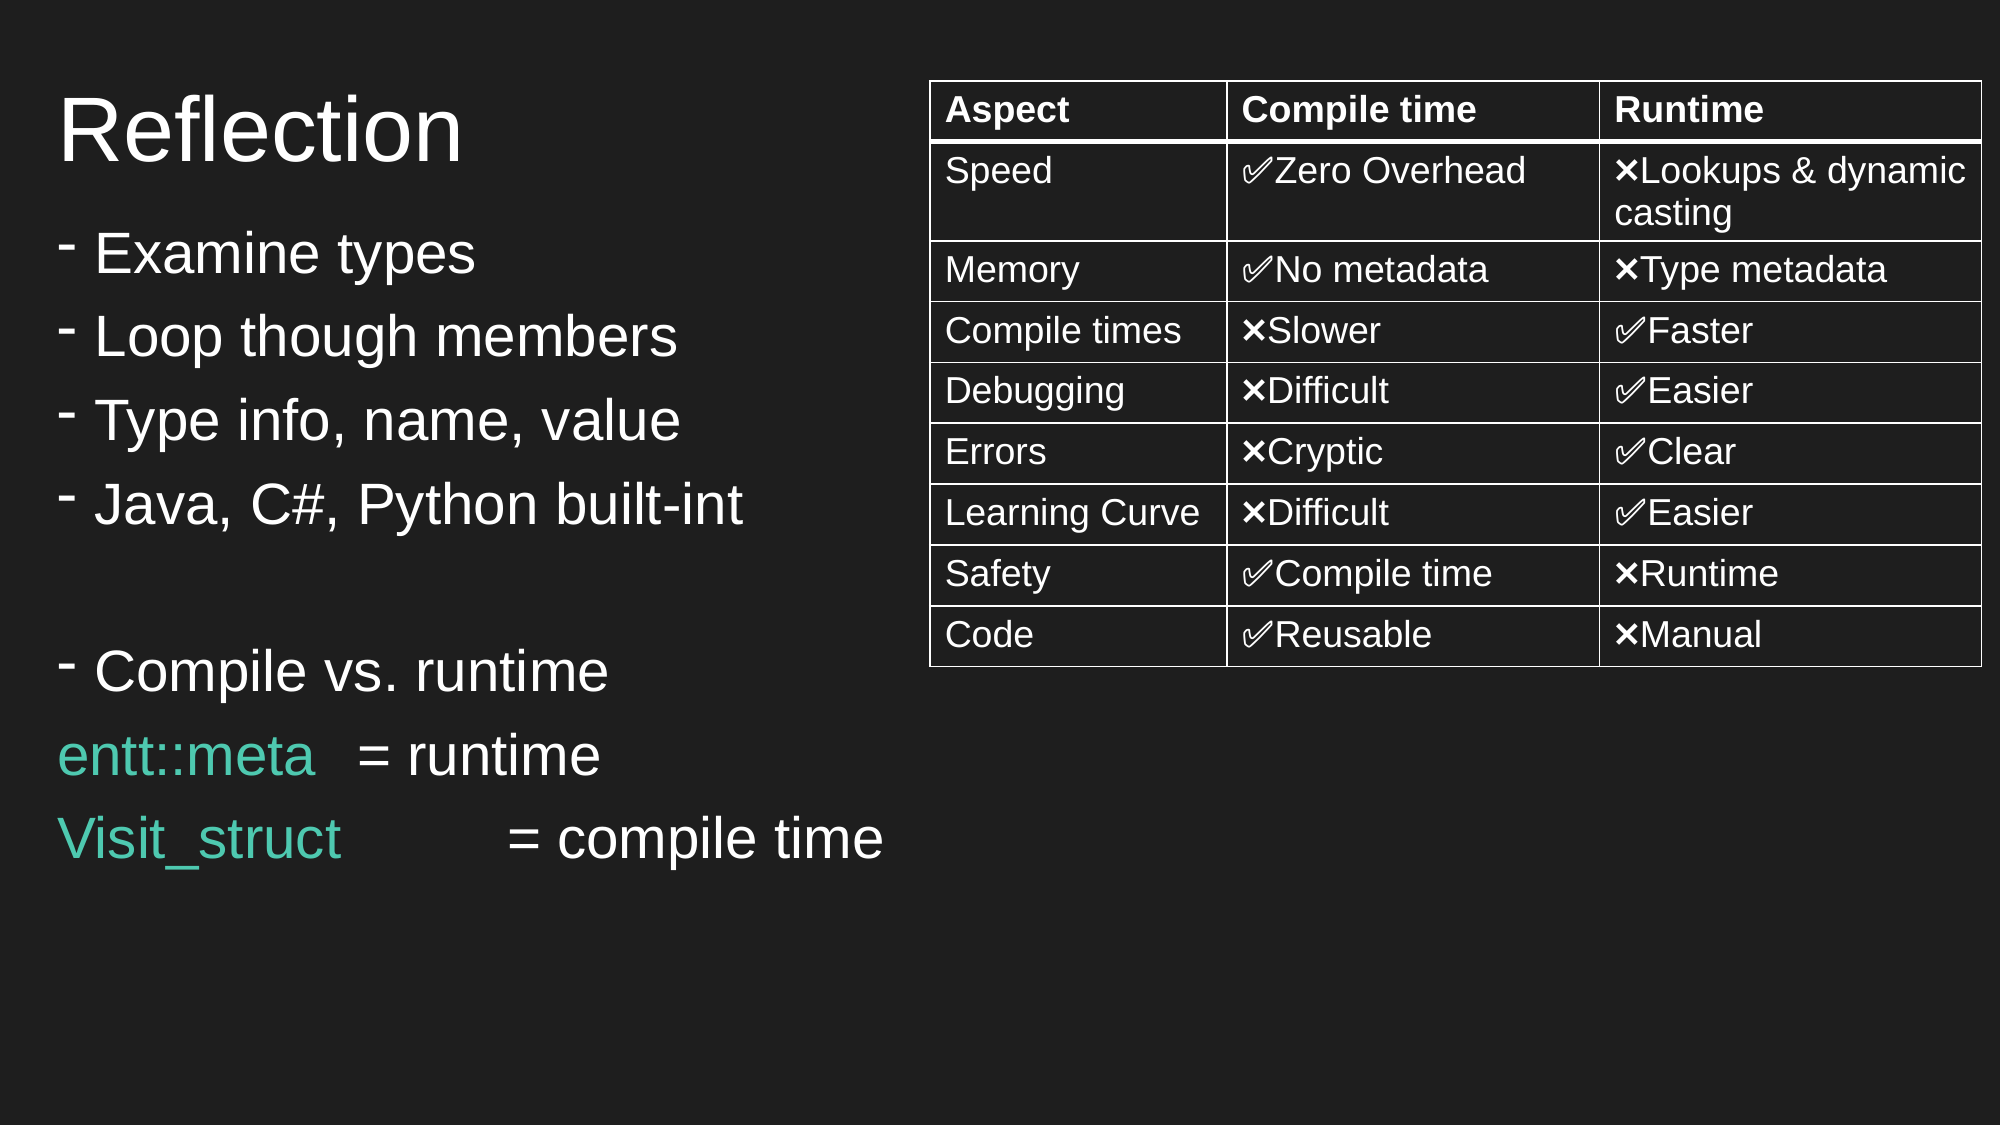

# Reflection
| Aspect | Compile time | Runtime |
| --- | --- | --- |
| Speed | ✅Zero Overhead | ❌Lookups & dynamic casting |
| Memory | ✅No metadata | ❌Type metadata |
| Compile times | ❌Slower | ✅Faster |
| Debugging | ❌Difficult | ✅Easier |
| Errors | ❌Cryptic | ✅Clear |
| Learning Curve | ❌Difficult | ✅Easier |
| Safety | ✅Compile time | ❌Runtime |
| Code | ✅Reusable | ❌Manual |
Examine types
Loop though members
Type info, name, value
Java, C#, Python built-int

Compile vs. runtime
entt::meta 	= runtime
Visit_struct 	= compile time